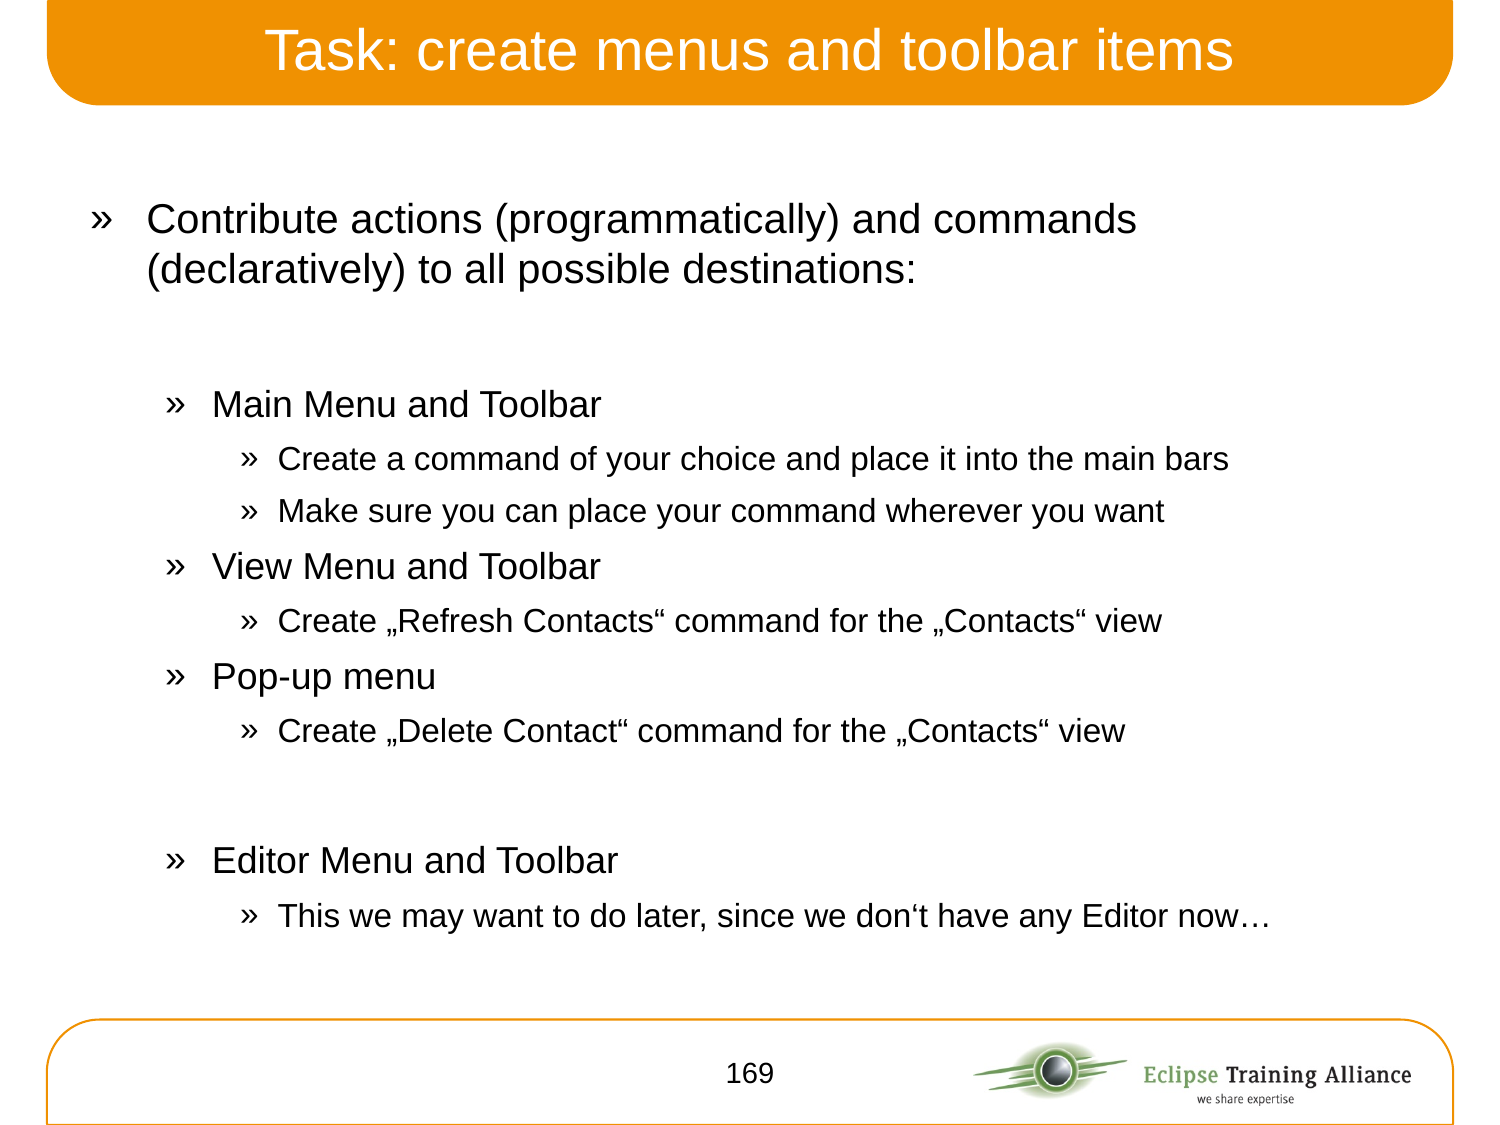

# Task: create menus and toolbar items
Contribute actions (programmatically) and commands (declaratively) to all possible destinations:

Main Menu and Toolbar
Create a command of your choice and place it into the main bars
Make sure you can place your command wherever you want
View Menu and Toolbar
Create „Refresh Contacts“ command for the „Contacts“ view
Pop-up menu
Create „Delete Contact“ command for the „Contacts“ view

Editor Menu and Toolbar
This we may want to do later, since we don‘t have any Editor now…